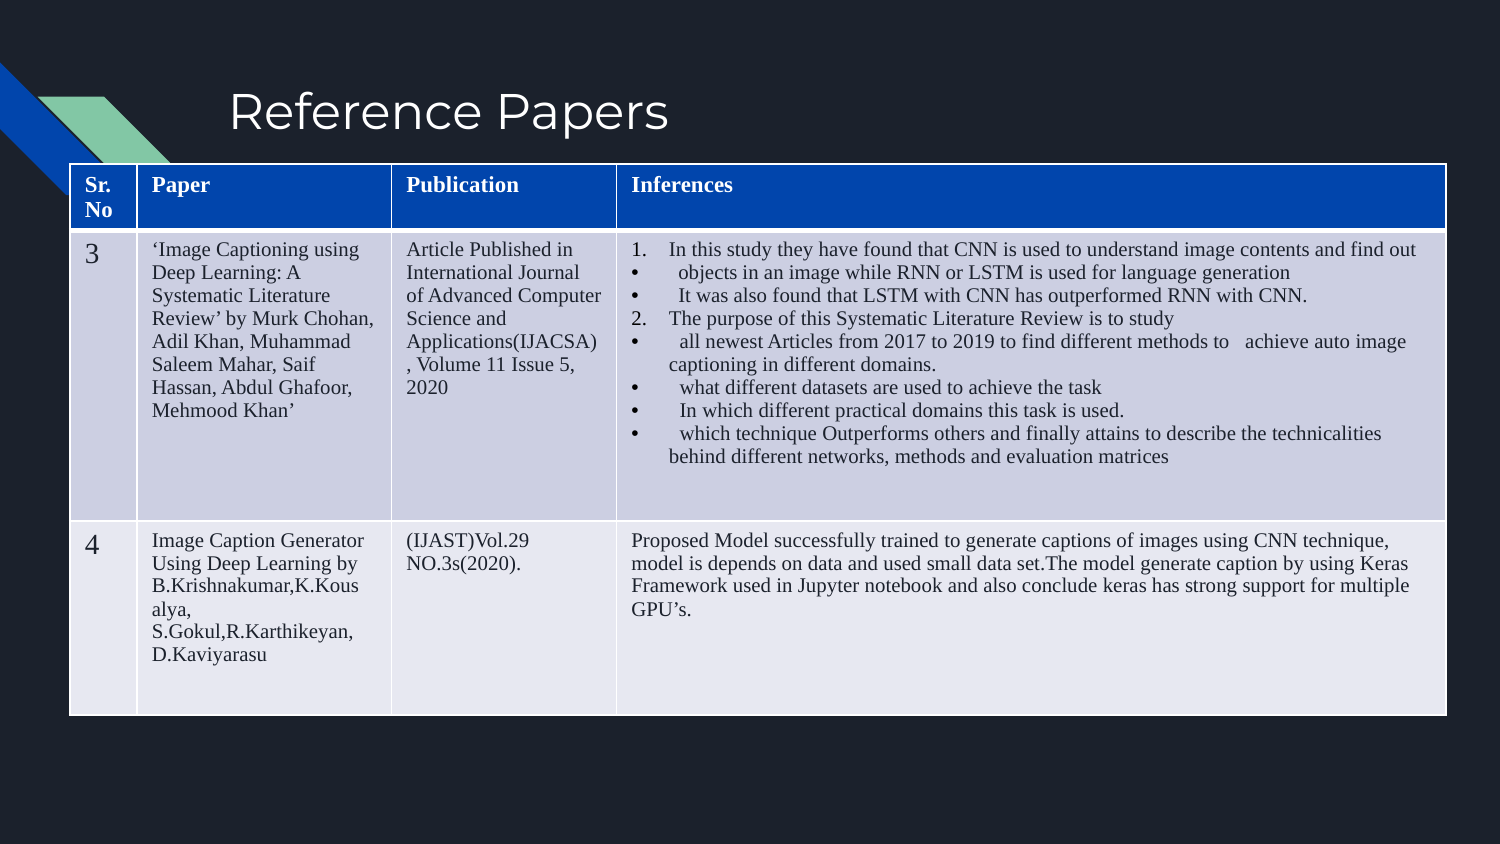

# Reference Papers
| Sr. No | Paper | Publication | Inferences |
| --- | --- | --- | --- |
| 3 | ‘Image Captioning using Deep Learning: A Systematic Literature Review’ by Murk Chohan, Adil Khan, Muhammad Saleem Mahar, Saif Hassan, Abdul Ghafoor, Mehmood Khan’ | Article Published in International Journal of Advanced Computer Science and Applications(IJACSA), Volume 11 Issue 5, 2020 | In this study they have found that CNN is used to understand image contents and find out objects in an image while RNN or LSTM is used for language generation It was also found that LSTM with CNN has outperformed RNN with CNN. The purpose of this Systematic Literature Review is to study all newest Articles from 2017 to 2019 to find different methods to achieve auto image captioning in different domains. what different datasets are used to achieve the task In which different practical domains this task is used. which technique Outperforms others and finally attains to describe the technicalities behind different networks, methods and evaluation matrices |
| 4 | Image Caption Generator Using Deep Learning by B.Krishnakumar,K.Kous alya, S.Gokul,R.Karthikeyan, D.Kaviyarasu | (IJAST)Vol.29 NO.3s(2020). | Proposed Model successfully trained to generate captions of images using CNN technique, model is depends on data and used small data set.The model generate caption by using Keras Framework used in Jupyter notebook and also conclude keras has strong support for multiple GPU’s. |